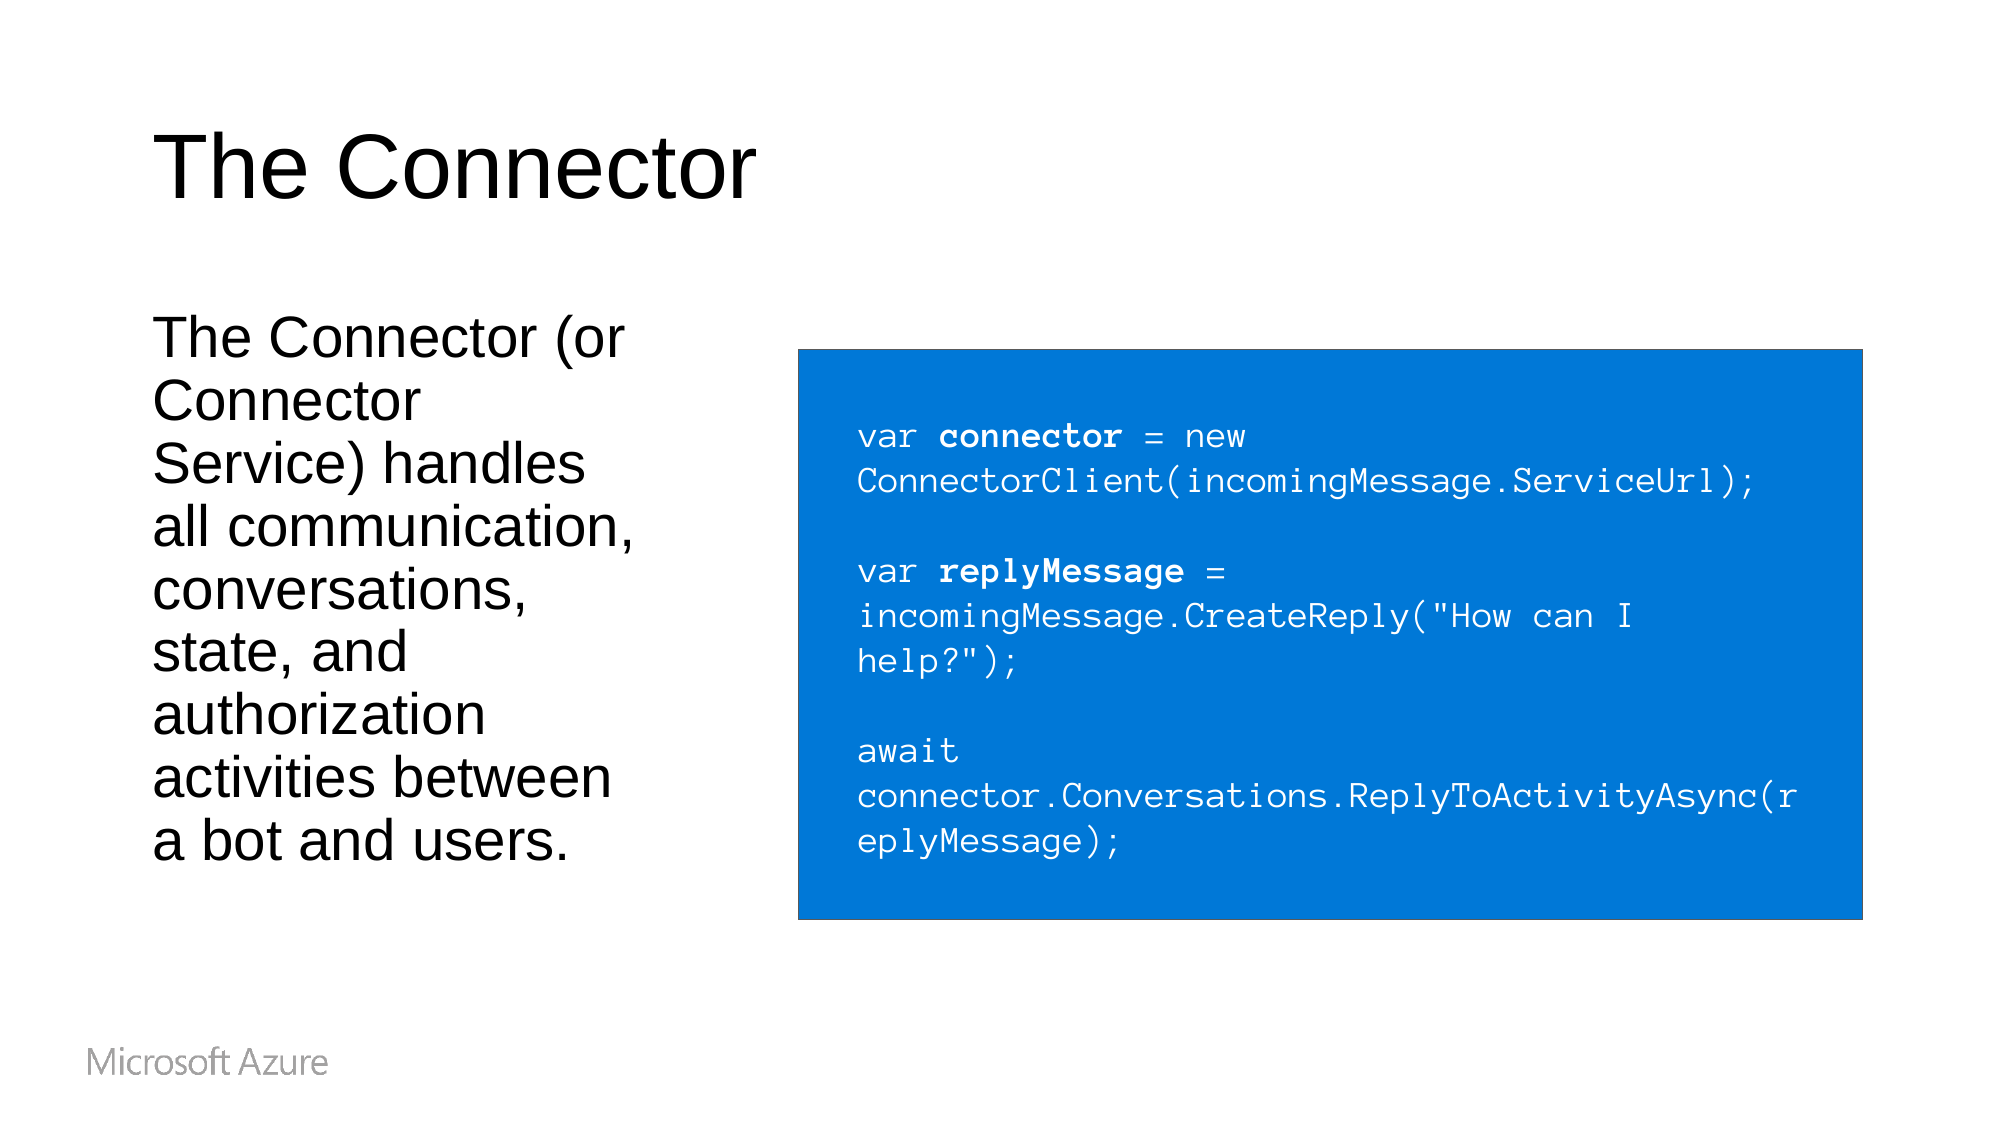

# The Connector
The Connector (or Connector Service) handles all communication, conversations, state, and authorization activities between a bot and users.
var connector = new ConnectorClient(incomingMessage.ServiceUrl);

var replyMessage = incomingMessage.CreateReply("How can I help?");

await connector.Conversations.ReplyToActivityAsync(replyMessage);